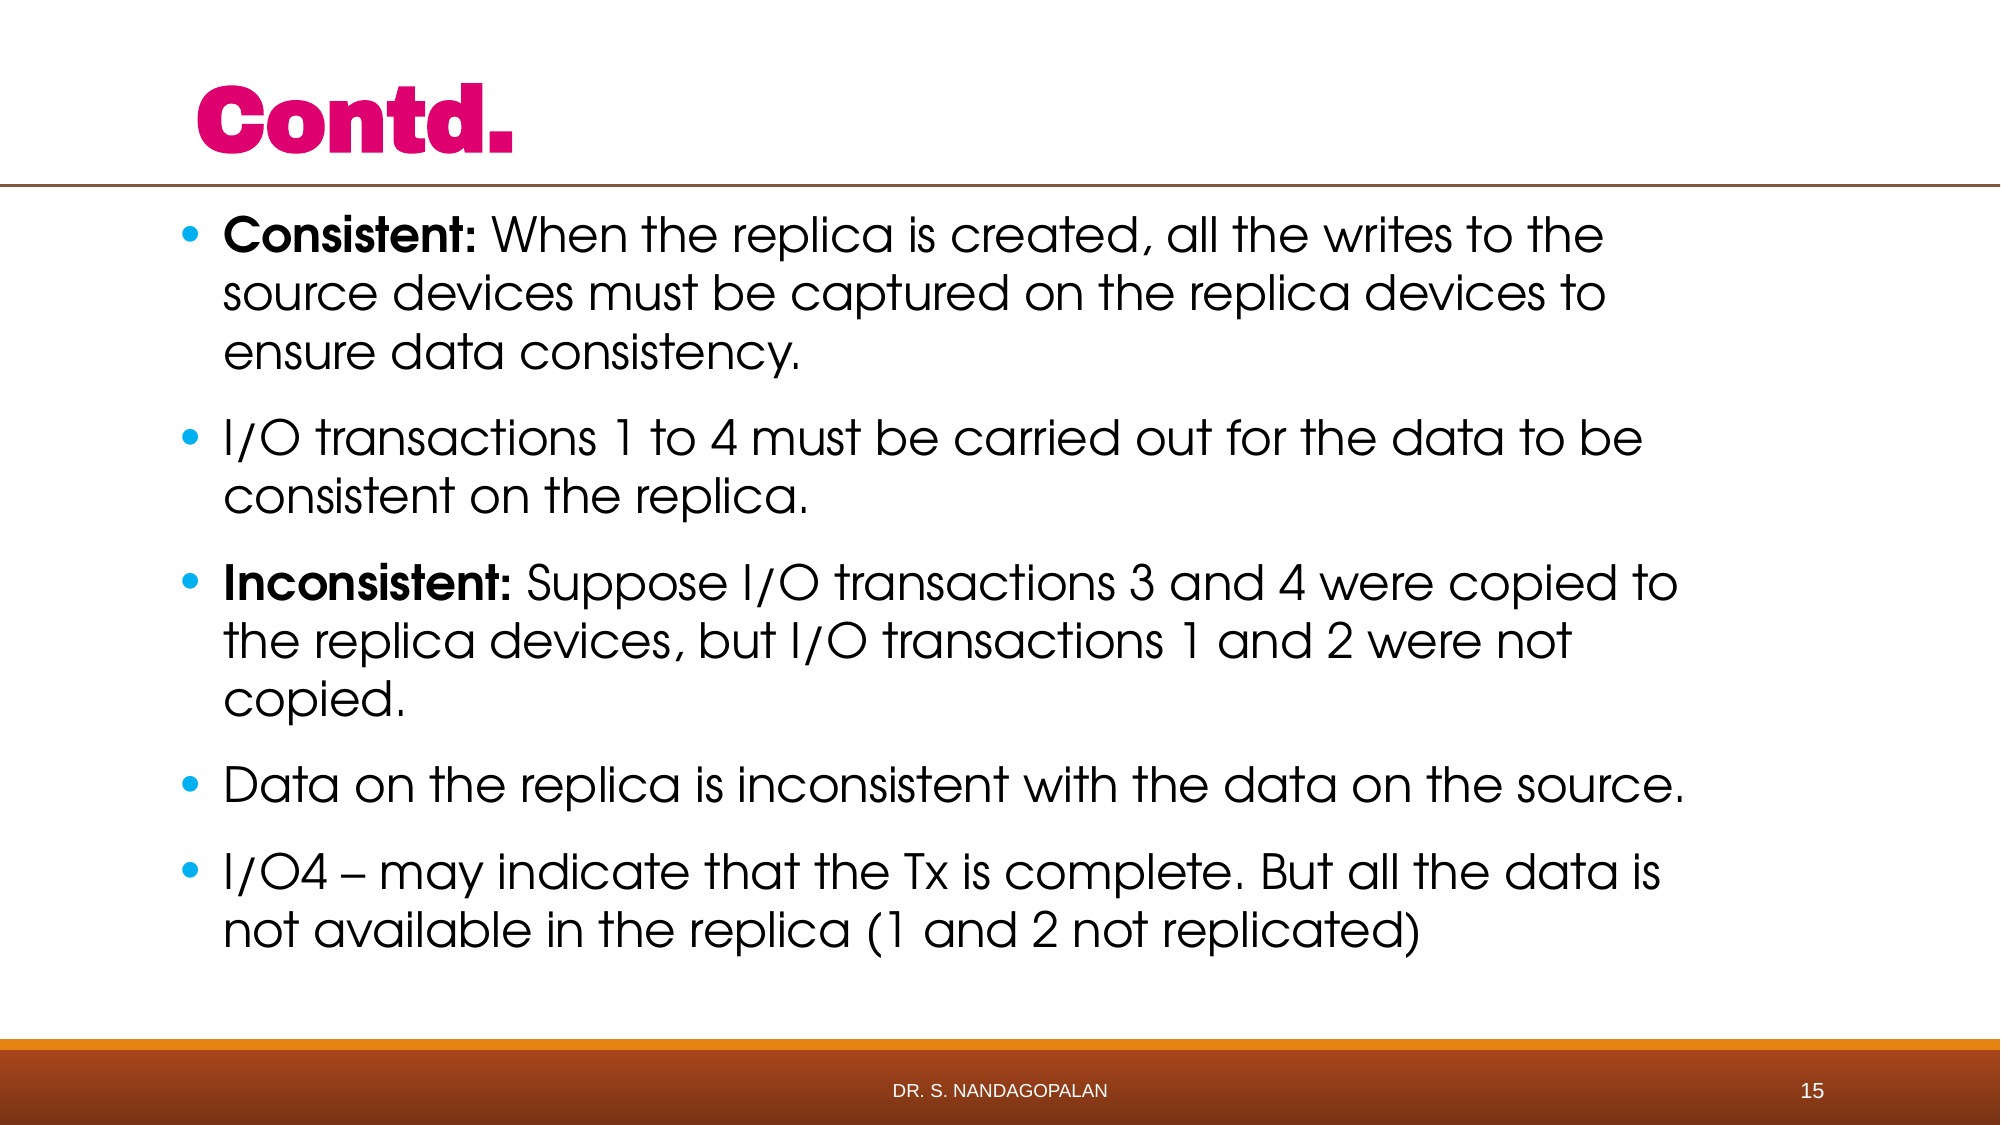

# Contd.
Consistent: When the replica is created, all the writes to the source devices must be captured on the replica devices to ensure data consistency.
I/O transactions 1 to 4 must be carried out for the data to be consistent on the replica.
Inconsistent: Suppose I/O transactions 3 and 4 were copied to the replica devices, but I/O transactions 1 and 2 were not copied.
Data on the replica is inconsistent with the data on the source.
I/O4 – may indicate that the Tx is complete. But all the data is not available in the replica (1 and 2 not replicated)
Dr. S. Nandagopalan
15